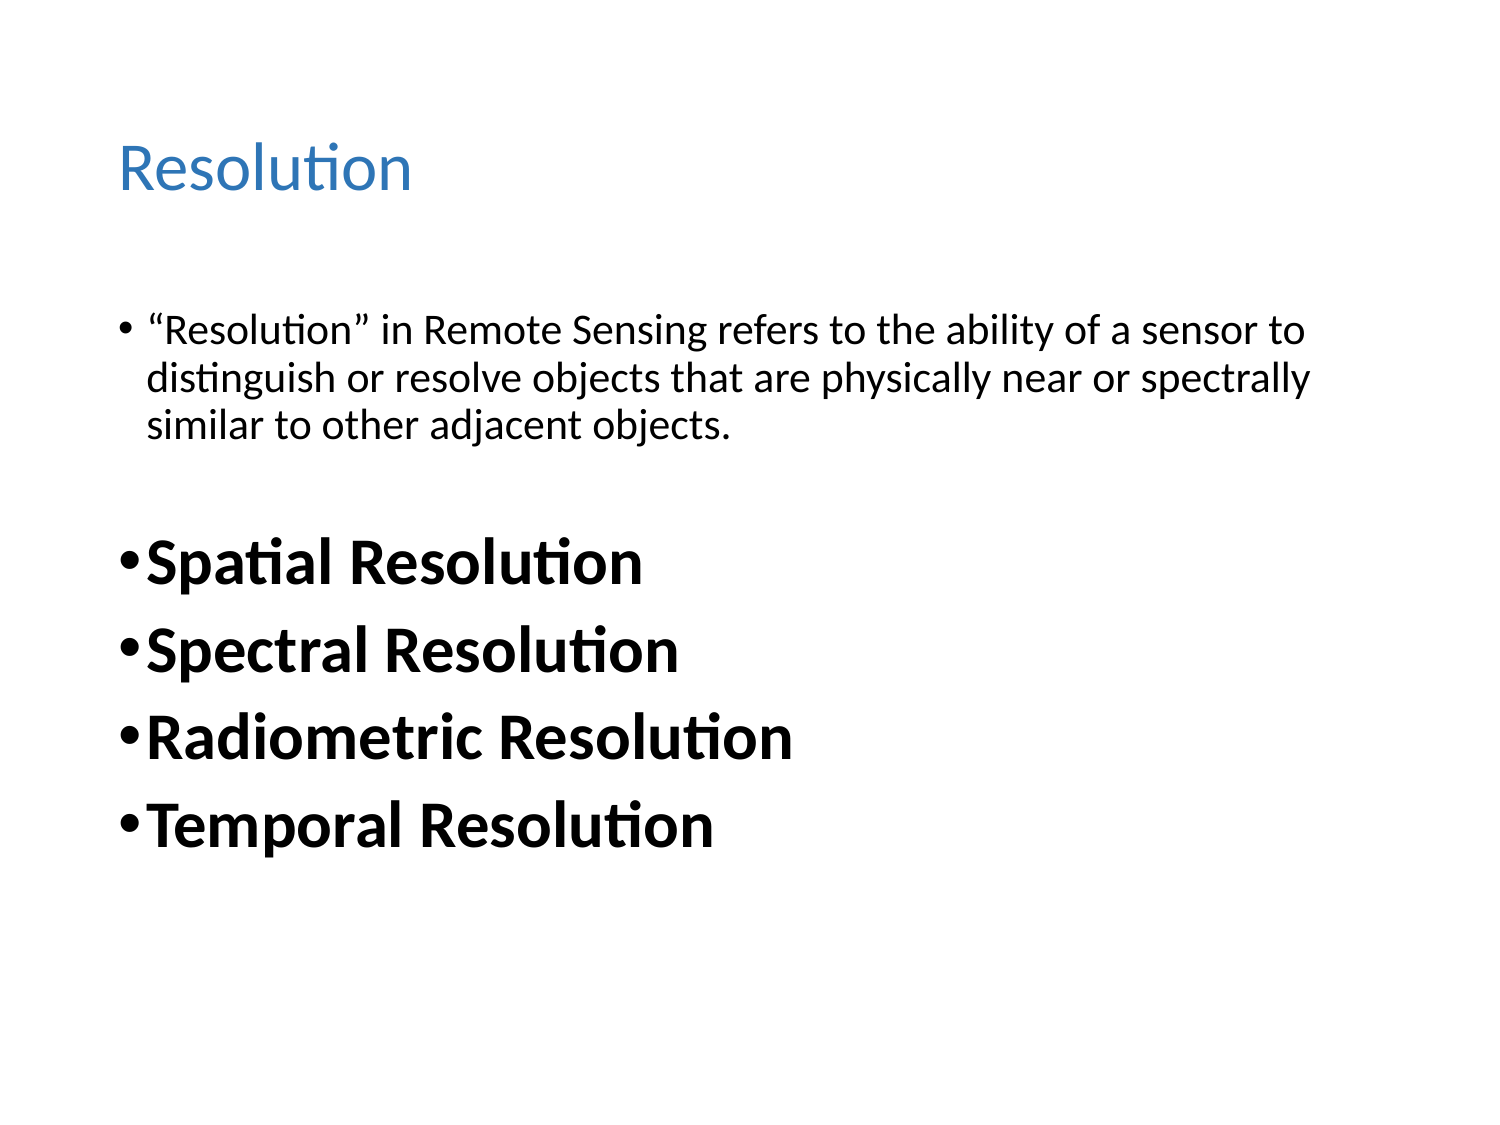

# Resolution
“Resolution” in Remote Sensing refers to the ability of a sensor to distinguish or resolve objects that are physically near or spectrally similar to other adjacent objects.

Spatial Resolution
Spectral Resolution
Radiometric Resolution
Temporal Resolution